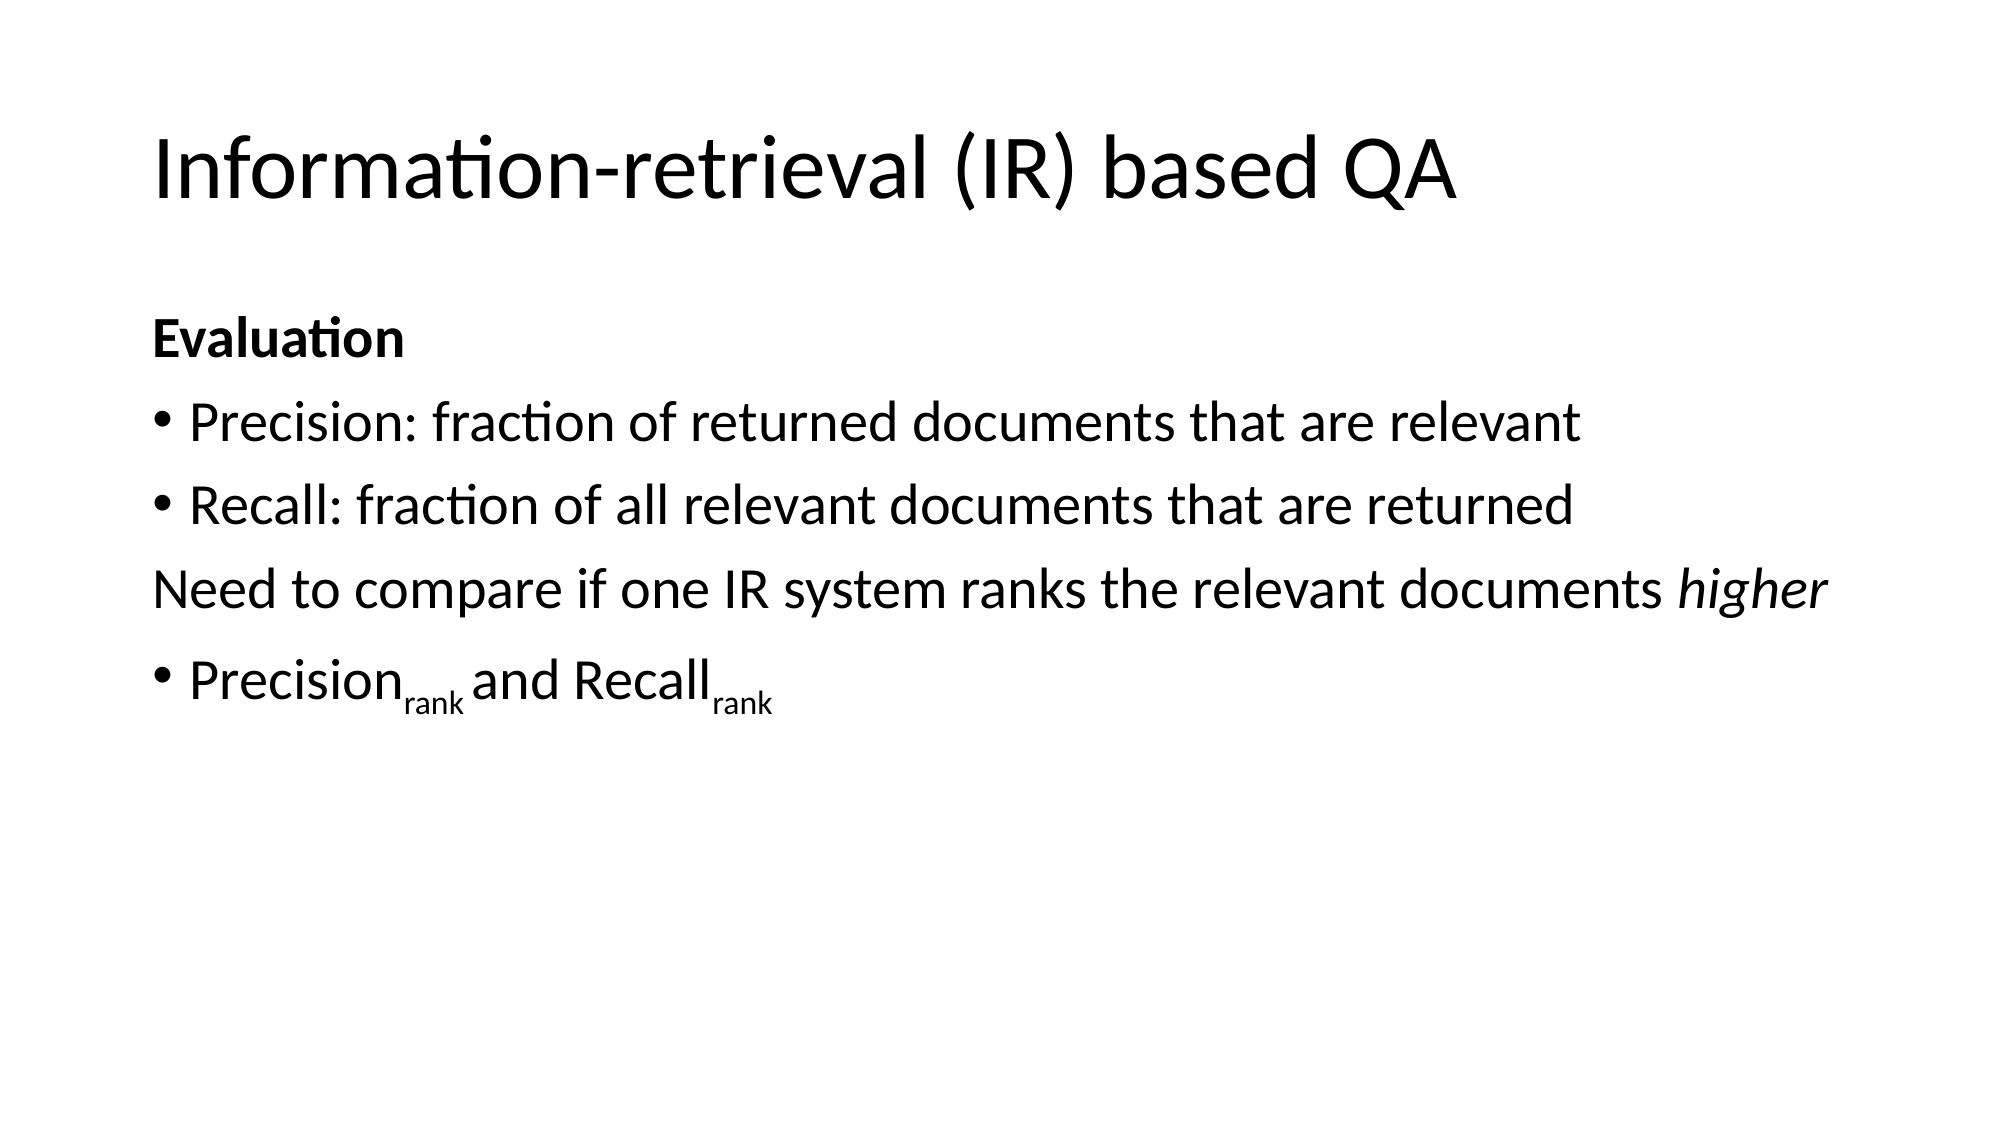

# Information-retrieval (IR) based QA
Evaluation
Precision: fraction of returned documents that are relevant
Recall: fraction of all relevant documents that are returned
Need to compare if one IR system ranks the relevant documents higher
Precisionrank and Recallrank